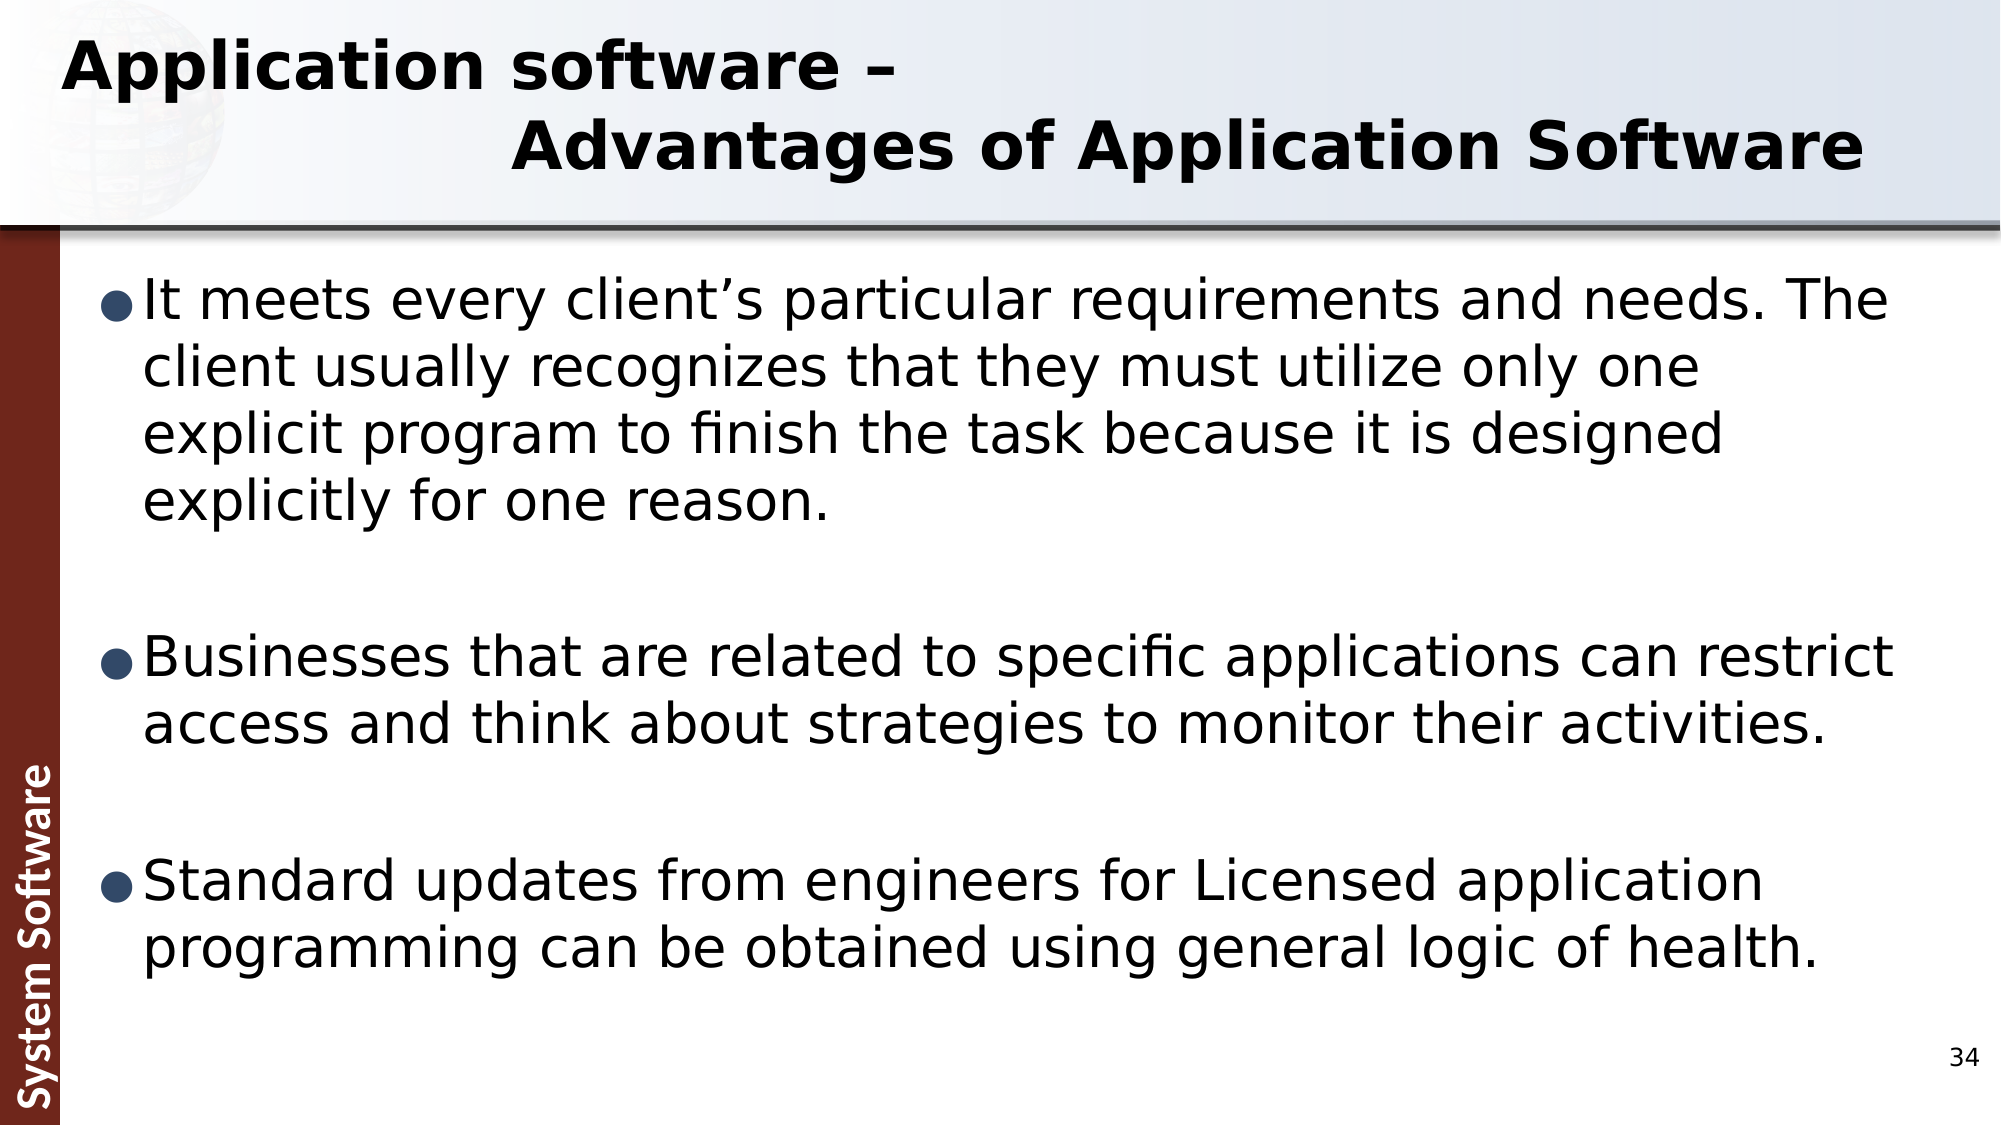

Application software –
			Advantages of Application Software
It meets every client’s particular requirements and needs. The client usually recognizes that they must utilize only one explicit program to finish the task because it is designed explicitly for one reason.

Businesses that are related to specific applications can restrict access and think about strategies to monitor their activities.

Standard updates from engineers for Licensed application programming can be obtained using general logic of health.

34